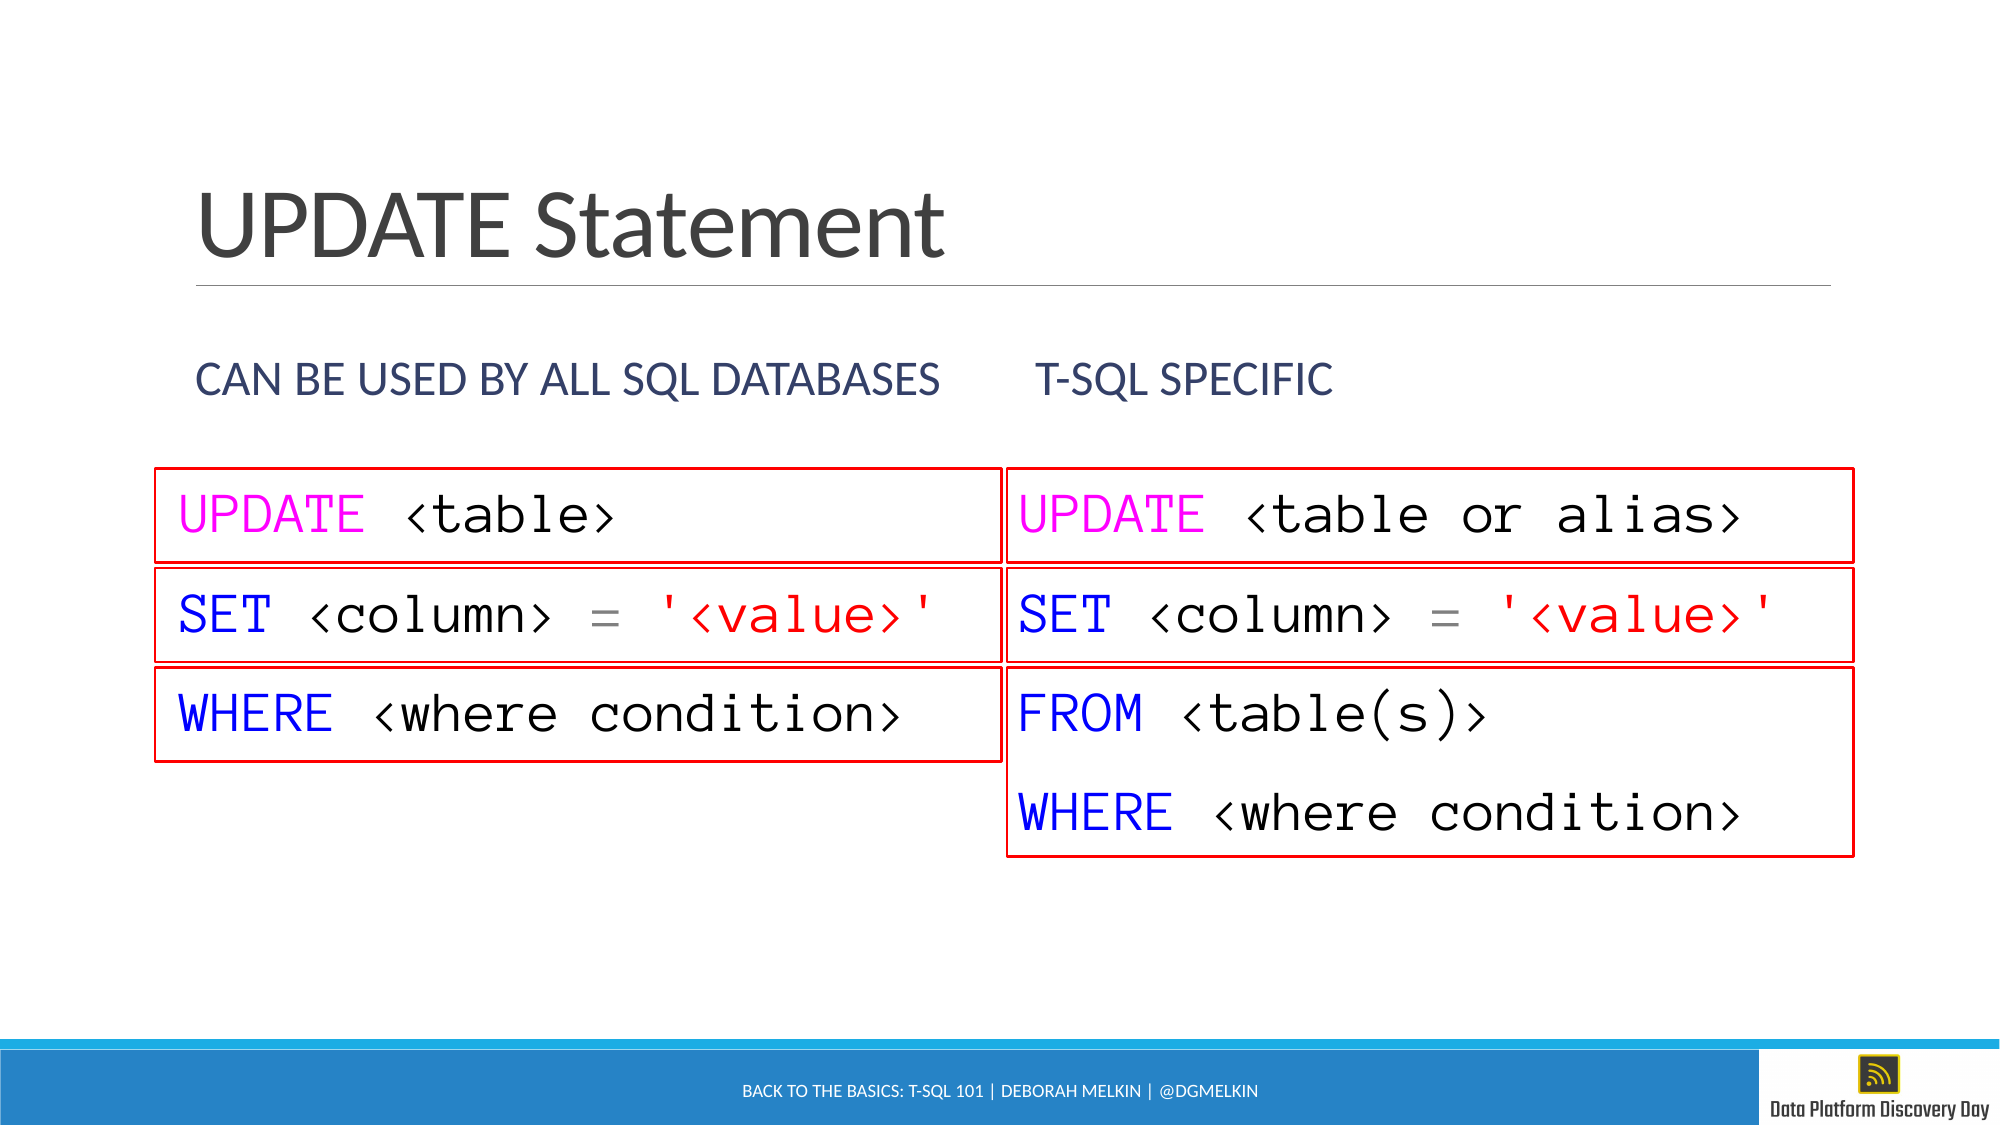

# UPDATE Statement
can be used by alL SQL Databases
T-SQL Specific
UPDATE <table or alias>
SET <column> = '<value>'
FROM <table(s)>
WHERE <where condition>

UPDATE <table>
SET <column> = '<value>'
WHERE <where condition>

Back to the Basics: T-SQL 101 | Deborah Melkin | @dgmelkin